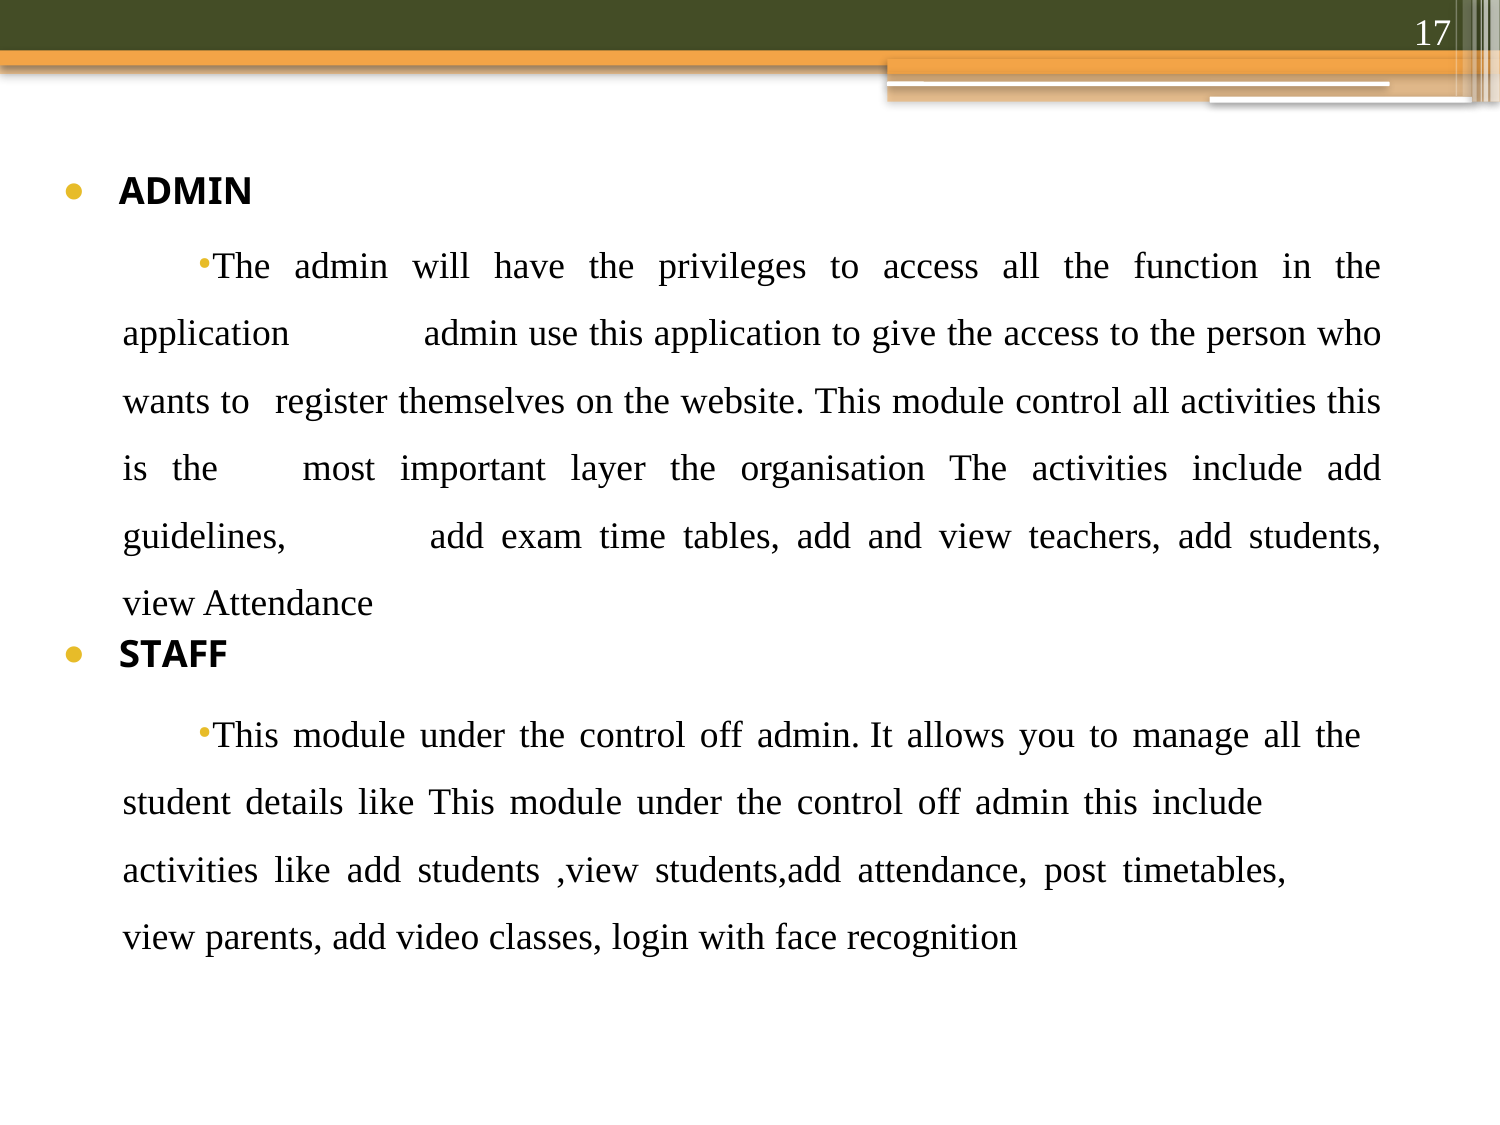

17
ADMIN
The admin will have the privileges to access all the function in the application 	admin use this application to give the access to the person who wants to 	register themselves on the website. This module control all activities this is the 	most important layer the organisation The activities include add guidelines, 	add exam time tables, add and view teachers, add students, view Attendance
STAFF
This module under the control off admin. It allows you to manage all the 	student details like This module under the control off admin this include 	activities like add students ,view students,add attendance, post timetables, 	view parents, add video classes, login with face recognition

#